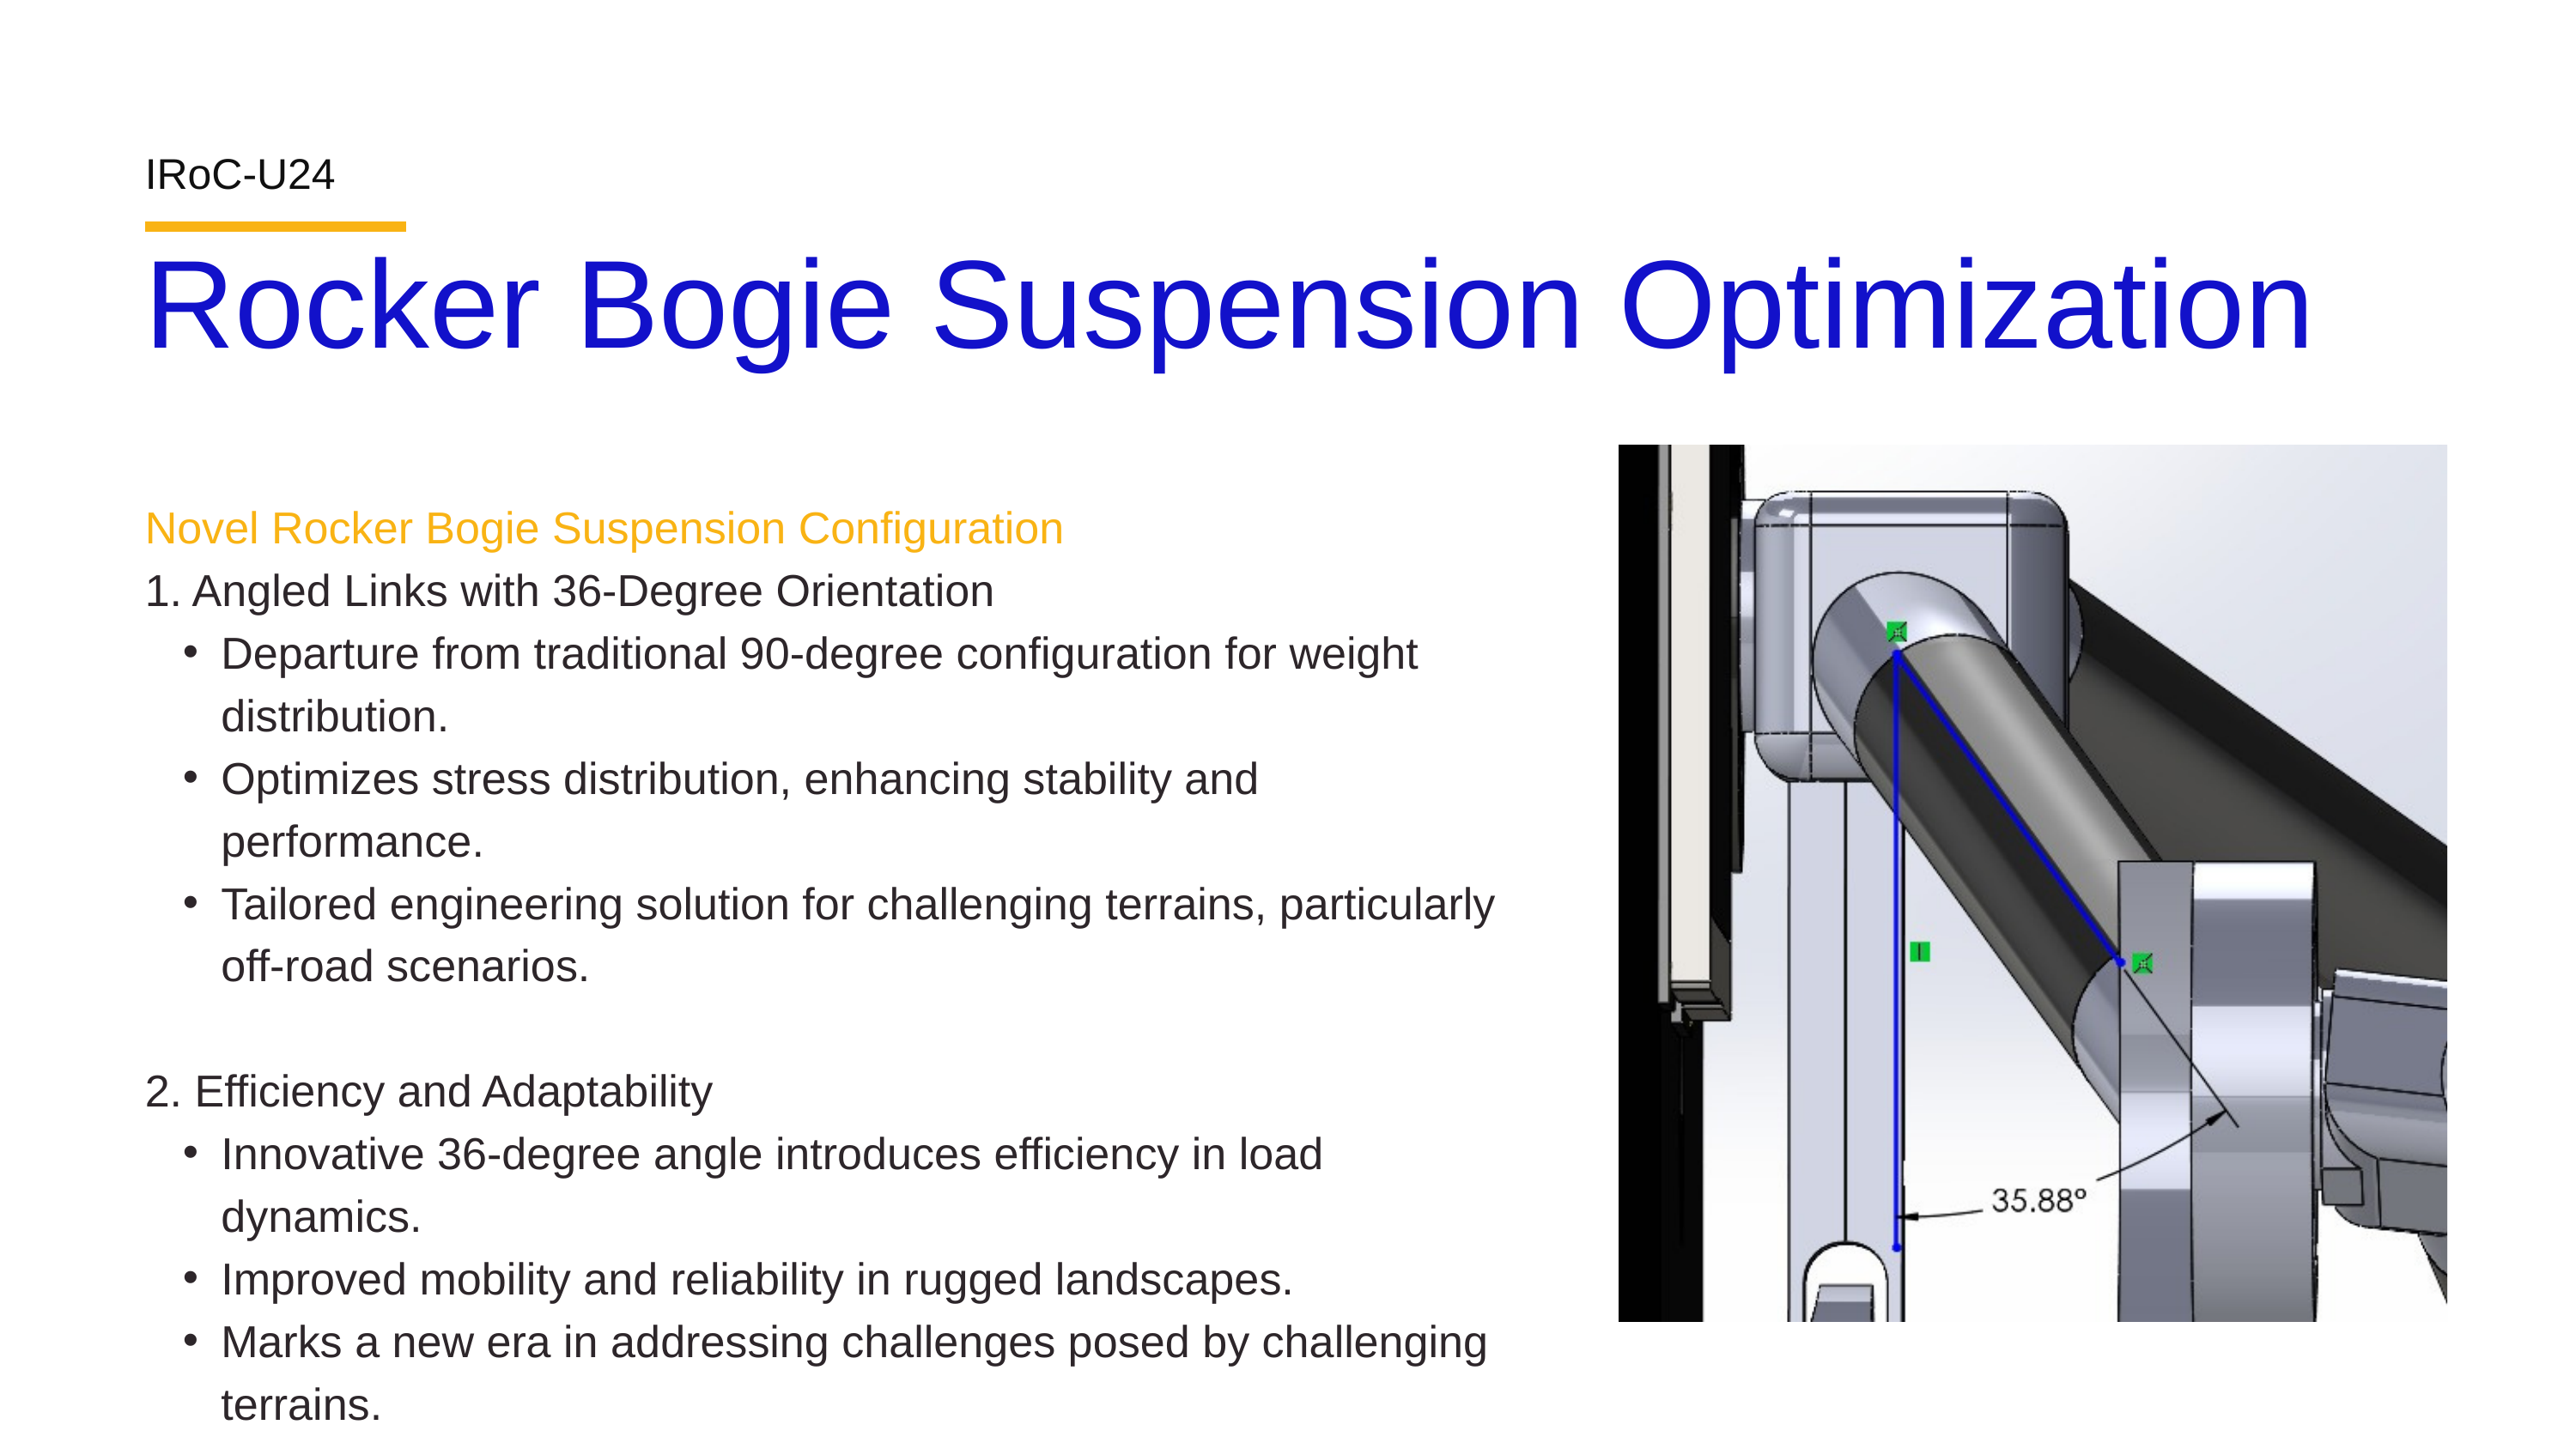

IRoC-U24

Rocker Bogie Suspension Optimization

Novel Rocker Bogie Suspension Configuration
1. Angled Links with 36-Degree Orientation
Departure from traditional 90-degree configuration for weight distribution.
Optimizes stress distribution, enhancing stability and performance.
Tailored engineering solution for challenging terrains, particularly off-road scenarios.

2. Efficiency and Adaptability
Innovative 36-degree angle introduces efficiency in load dynamics.
Improved mobility and reliability in rugged landscapes.
Marks a new era in addressing challenges posed by challenging terrains.